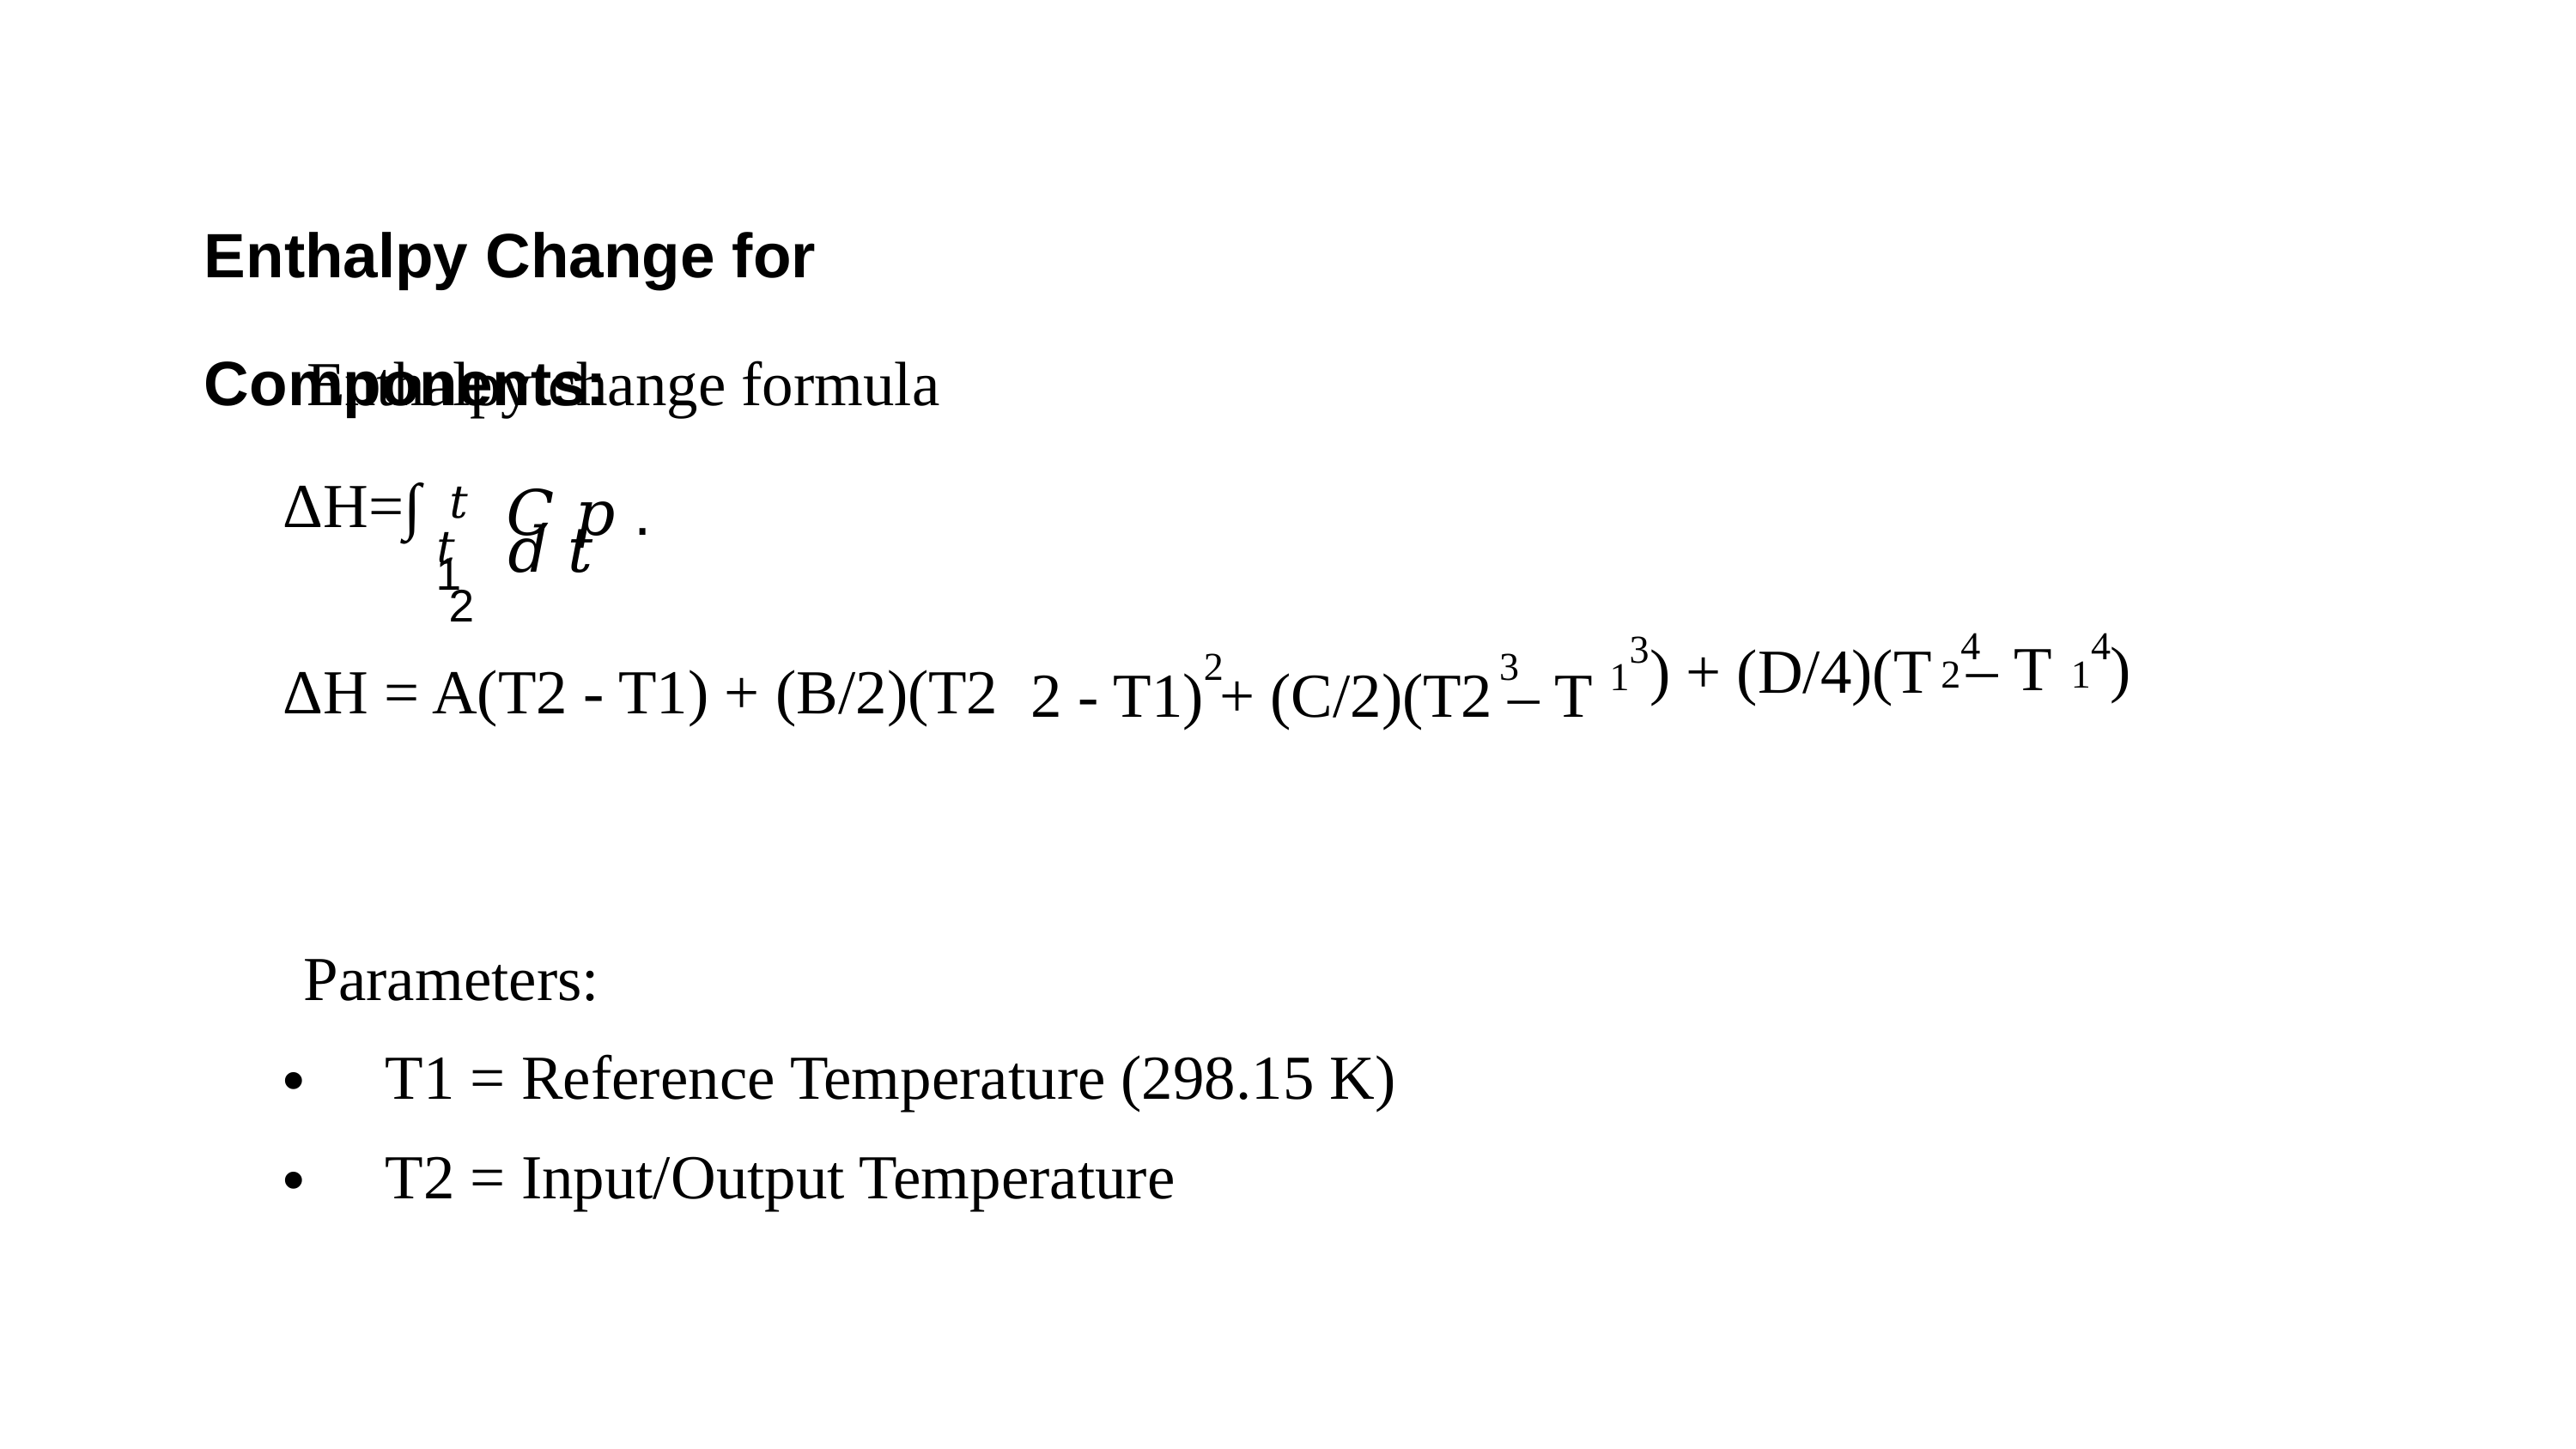

Enthalpy Change for Components:
Enthalpy change formula
𝑡2
ΔH=∫
𝐶𝑝.𝑑𝑡
𝑡1

ΔH = A(T2 - T1) + (B/2)(T2
2 - T1) + (C/2)(T2 – T
2
3
 – T
)
) + (D/4)(T
4
4
3
2
1
1
Parameters:
T1 = Reference Temperature (298.15 K)
T2 = Input/Output Temperature
•
•